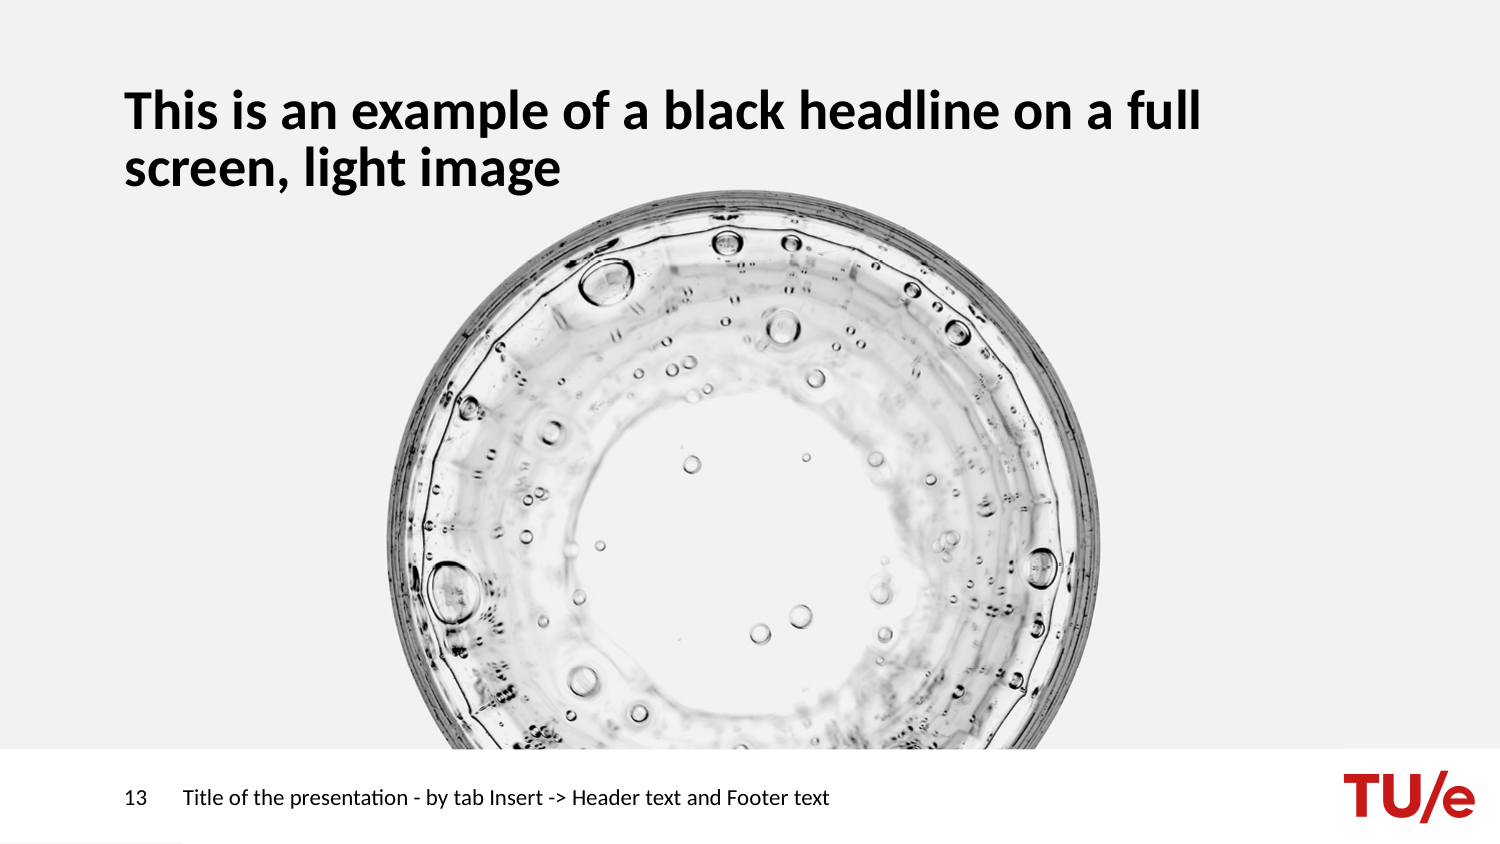

# This is an example of a black headline on a full screen, light image
13
Title of the presentation - by tab Insert -> Header text and Footer text